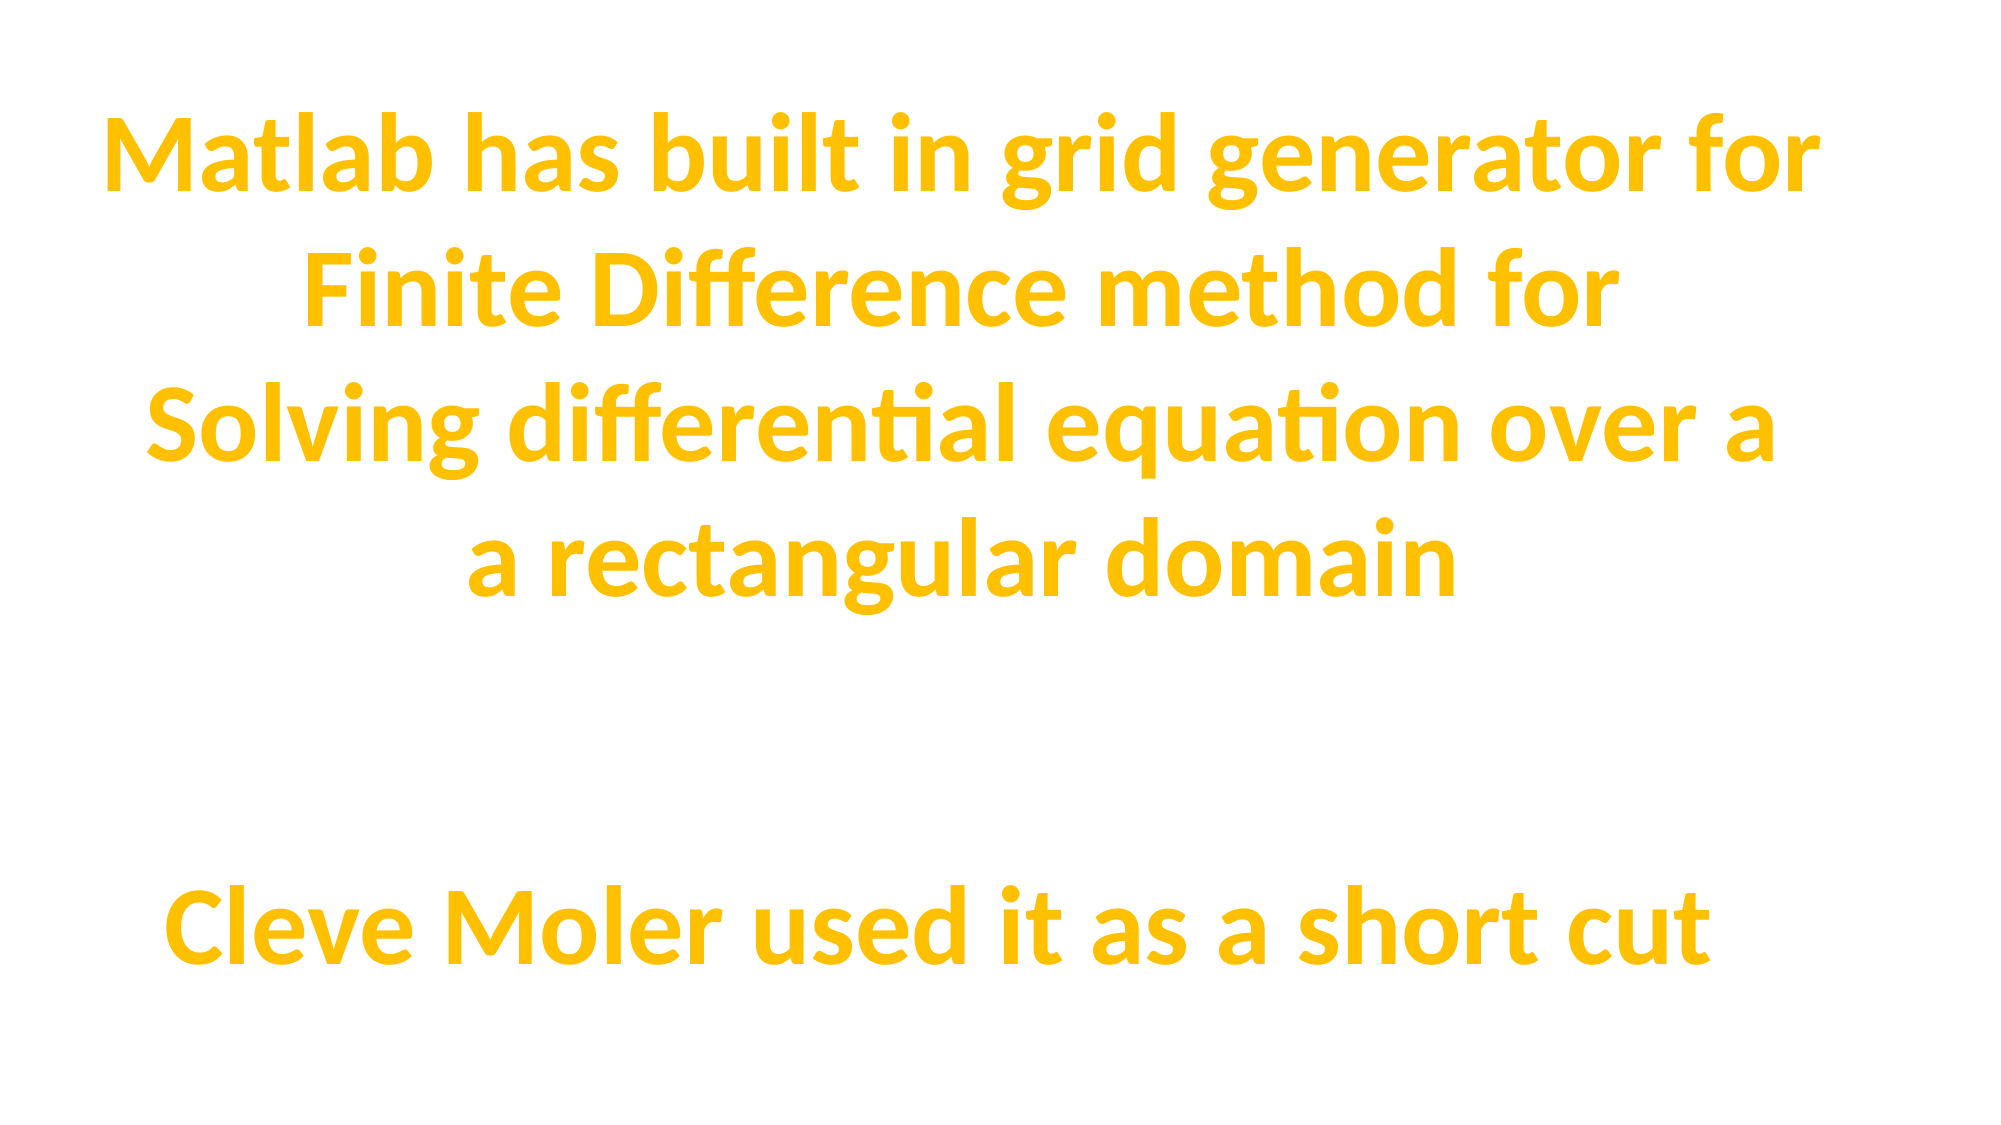

Matlab has built in grid generator for
Finite Difference method for
Solving differential equation over a
a rectangular domain
Cleve Moler used it as a short cut